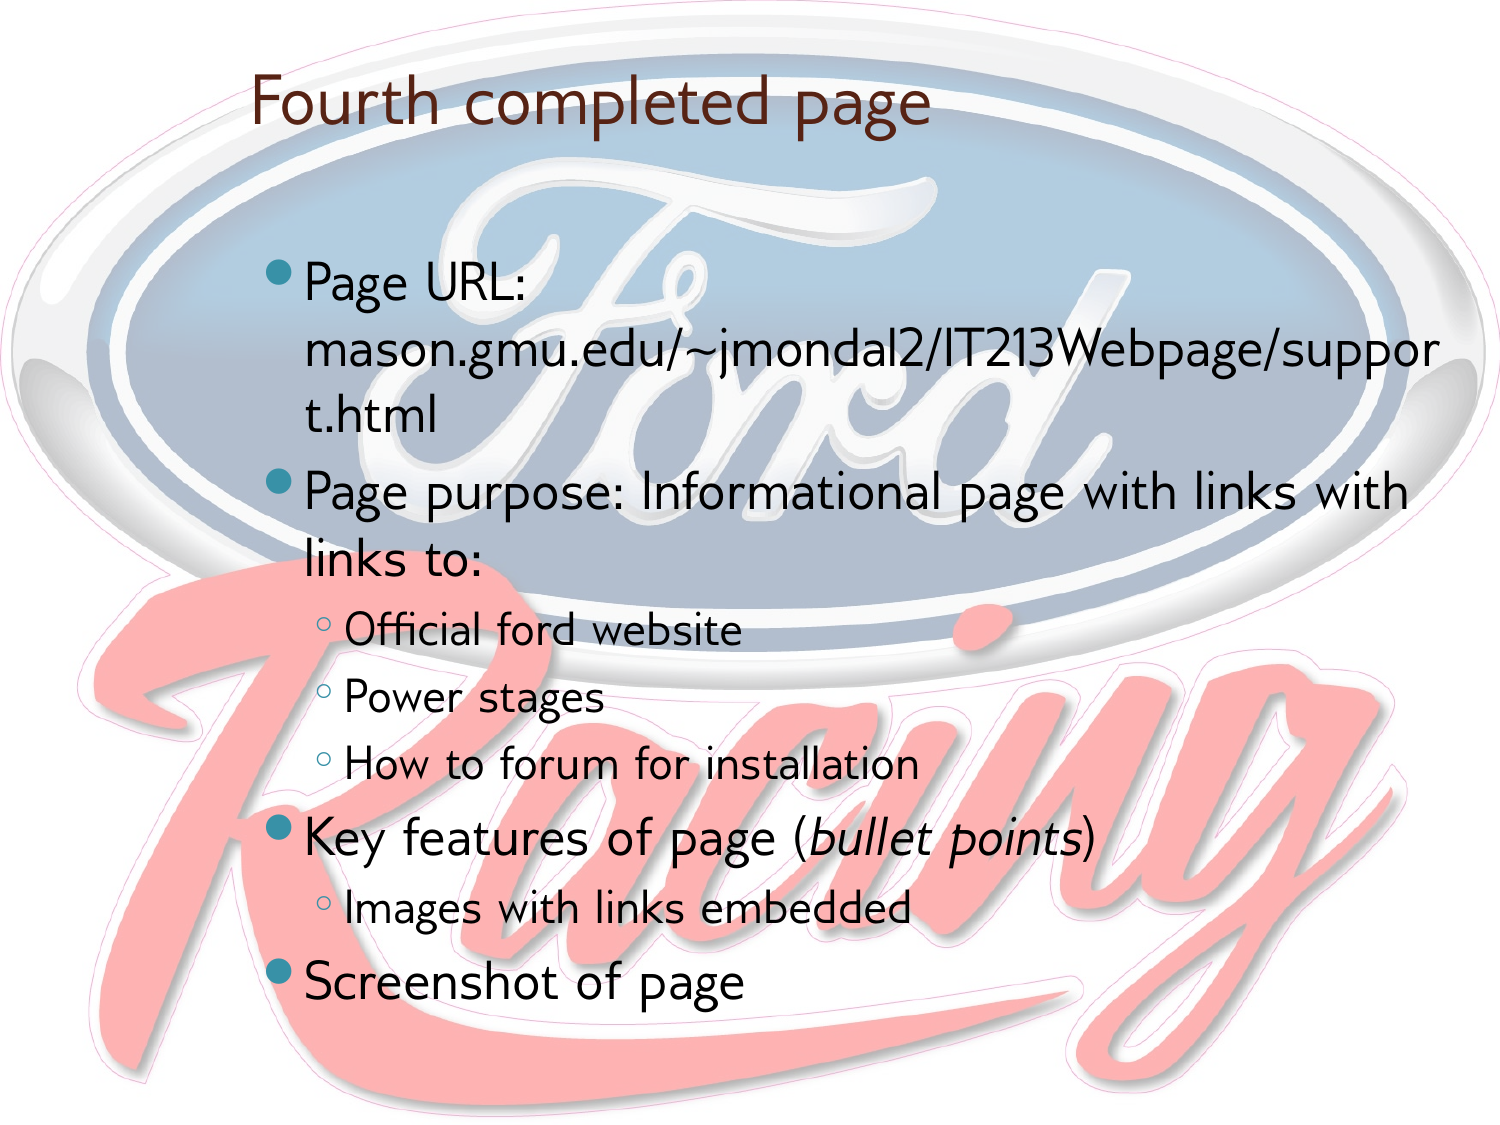

# Fourth completed page
Page URL: mason.gmu.edu/~jmondal2/IT213Webpage/support.html
Page purpose: Informational page with links with links to:
Official ford website
Power stages
How to forum for installation
Key features of page (bullet points)
Images with links embedded
Screenshot of page